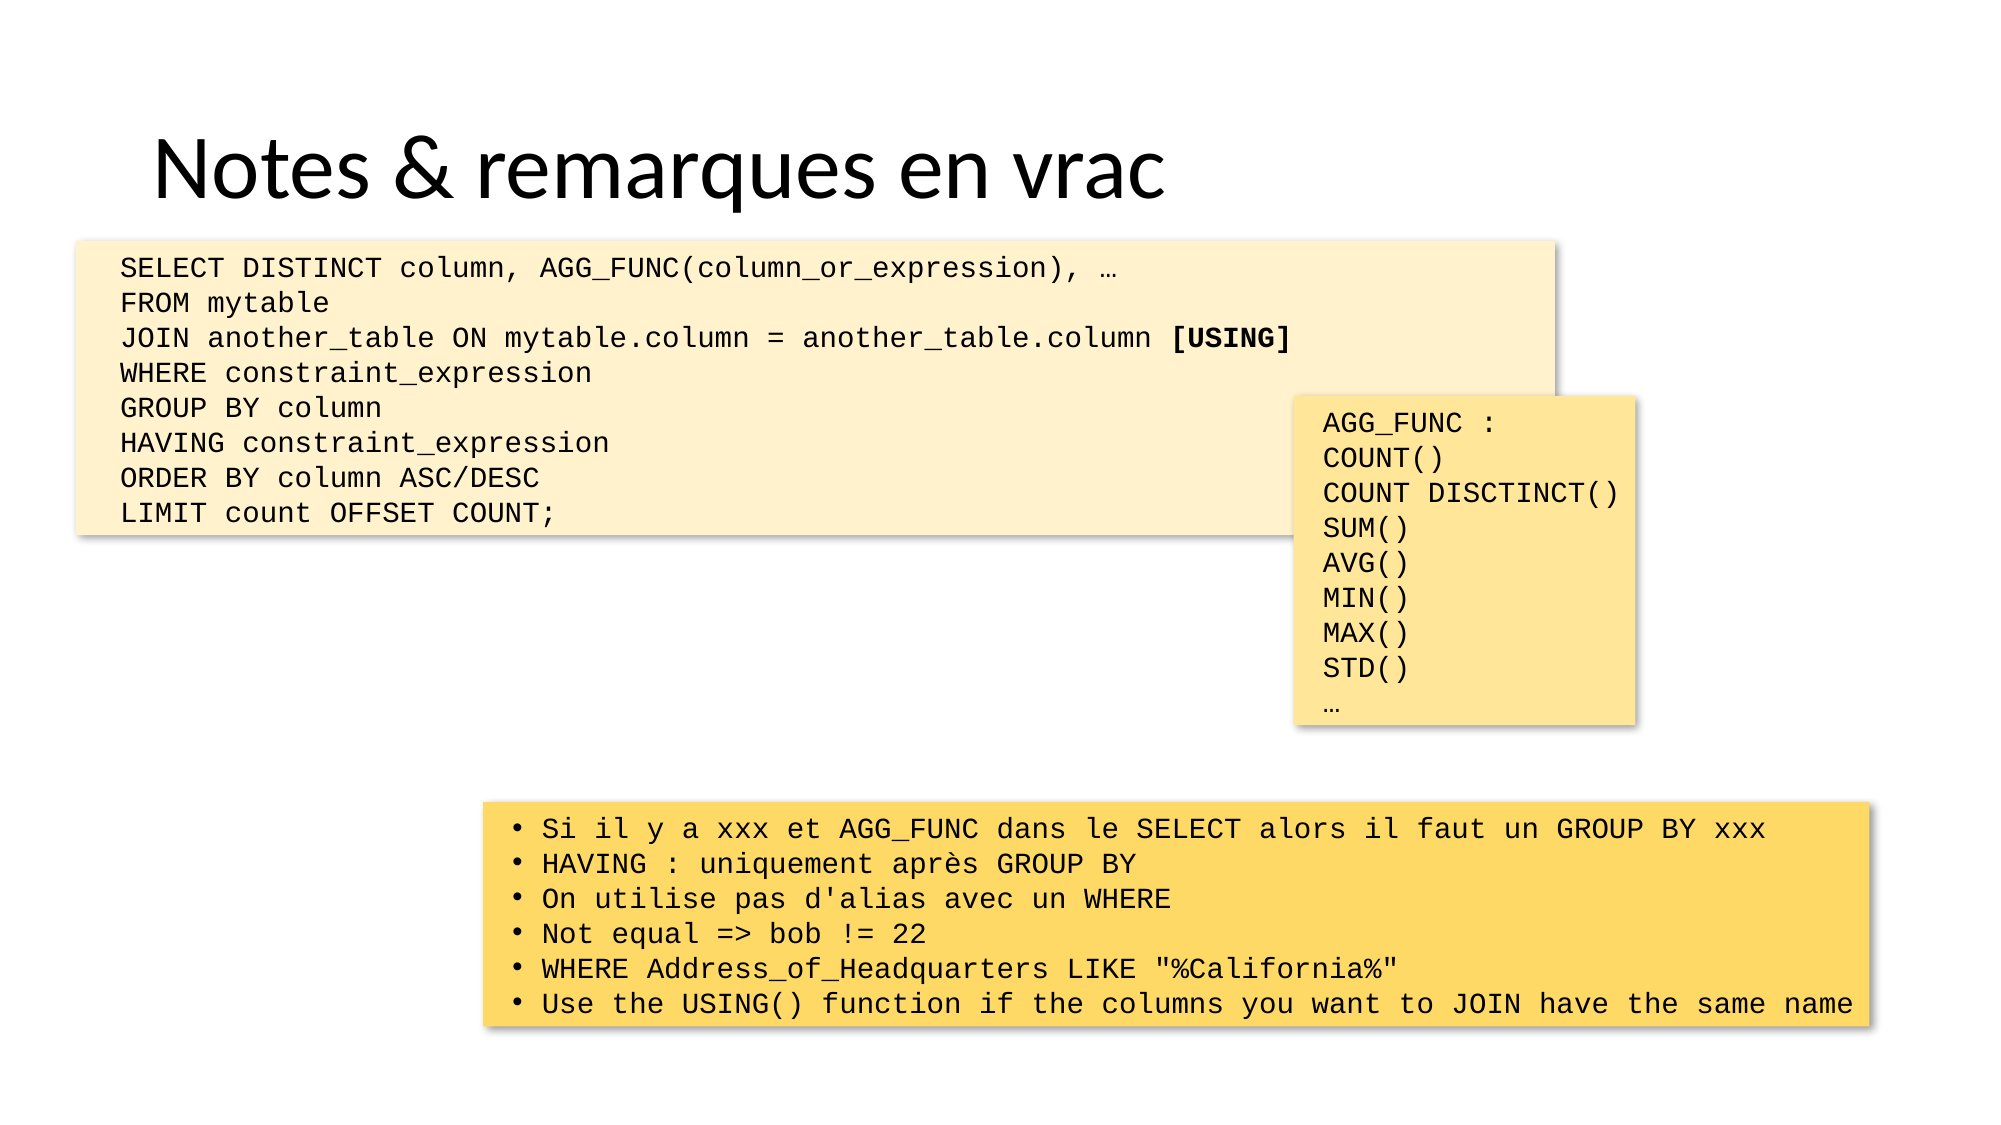

# Notes & remarques en vrac
SELECT DISTINCT column, AGG_FUNC(column_or_expression), …
FROM mytable
JOIN another_table ON mytable.column = another_table.column [USING]
WHERE constraint_expression
GROUP BY column
HAVING constraint_expression
ORDER BY column ASC/DESC
LIMIT count OFFSET COUNT;
AGG_FUNC :
COUNT()
COUNT DISCTINCT()
SUM()
AVG()
MIN()
MAX()
STD()
…
Si il y a xxx et AGG_FUNC dans le SELECT alors il faut un GROUP BY xxx
HAVING : uniquement après GROUP BY
On utilise pas d'alias avec un WHERE
Not equal => bob != 22
WHERE Address_of_Headquarters LIKE "%California%"
Use the USING() function if the columns you want to JOIN have the same name